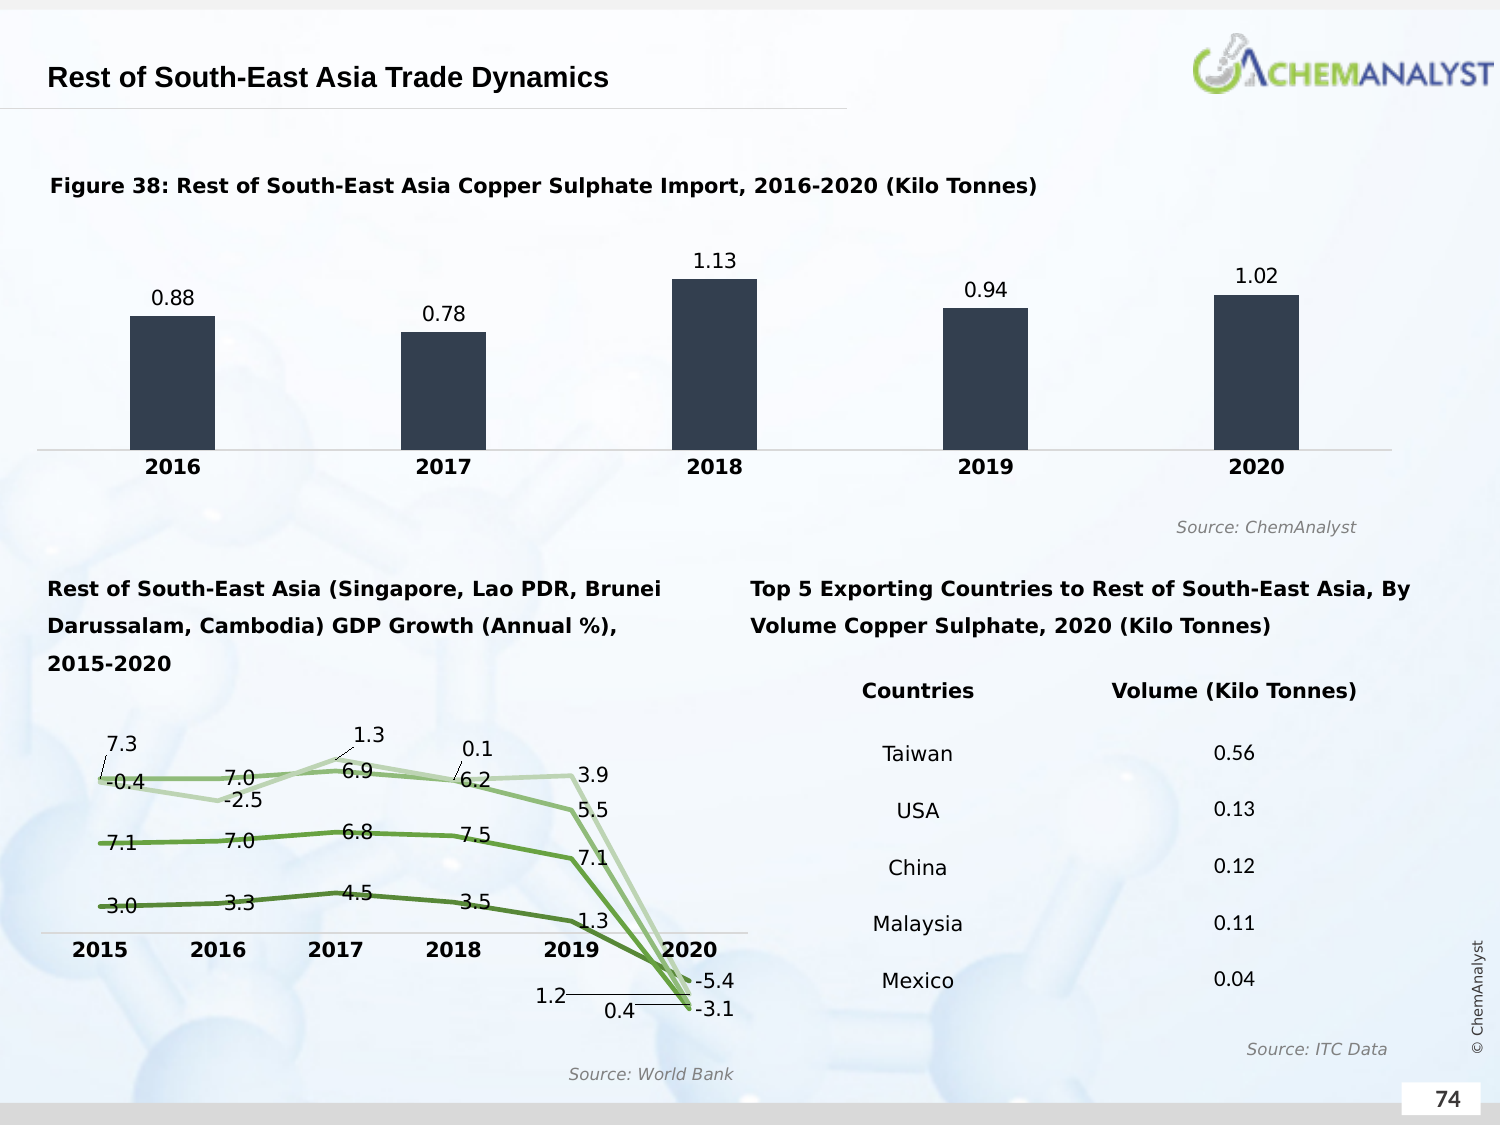

Rest of South-East Asia Trade Dynamics
Figure 38: Rest of South-East Asia Copper Sulphate Import, 2016-2020 (Kilo Tonnes)

### Chart

| Category | Production (MMTPA) |
|---|---|
| 2016 | 0.884 |
| 2017 | 0.777 |
| 2018 | 1.129 |
| 2019 | 0.936 |
| 2020 | 1.024 |
Source: ChemAnalyst
Rest of South-East Asia (Singapore, Lao PDR, Brunei Darussalam, Cambodia) GDP Growth (Annual %),
2015-2020
Top 5 Exporting Countries to Rest of South-East Asia, By Volume Copper Sulphate, 2020 (Kilo Tonnes)

| Countries | Volume (Kilo Tonnes) |
| --- | --- |
| Taiwan | 0.56 |
| USA | 0.13 |
| China | 0.12 |
| Malaysia | 0.11 |
| Mexico | 0.04 |

### Chart

| Category | singapore | Cambodia | Laos | Brunie |
|---|---|---|---|---|
| 2015 | 2.989 | 7.116 | 7.27 | -0.392 |
| 2016 | 3.329 | 7.023 | 7.023 | -2.478 |
| 2017 | 4.52 | 6.841 | 6.893 | 1.329 |
| 2018 | 3.479 | 7.469 | 6.248 | 0.052 |
| 2019 | 1.345 | 7.054 | 5.458 | 3.869 |
| 2020 | -5.391 | -3.141 | 0.44 | 1.203 |
Source: ITC Data
Source: World Bank